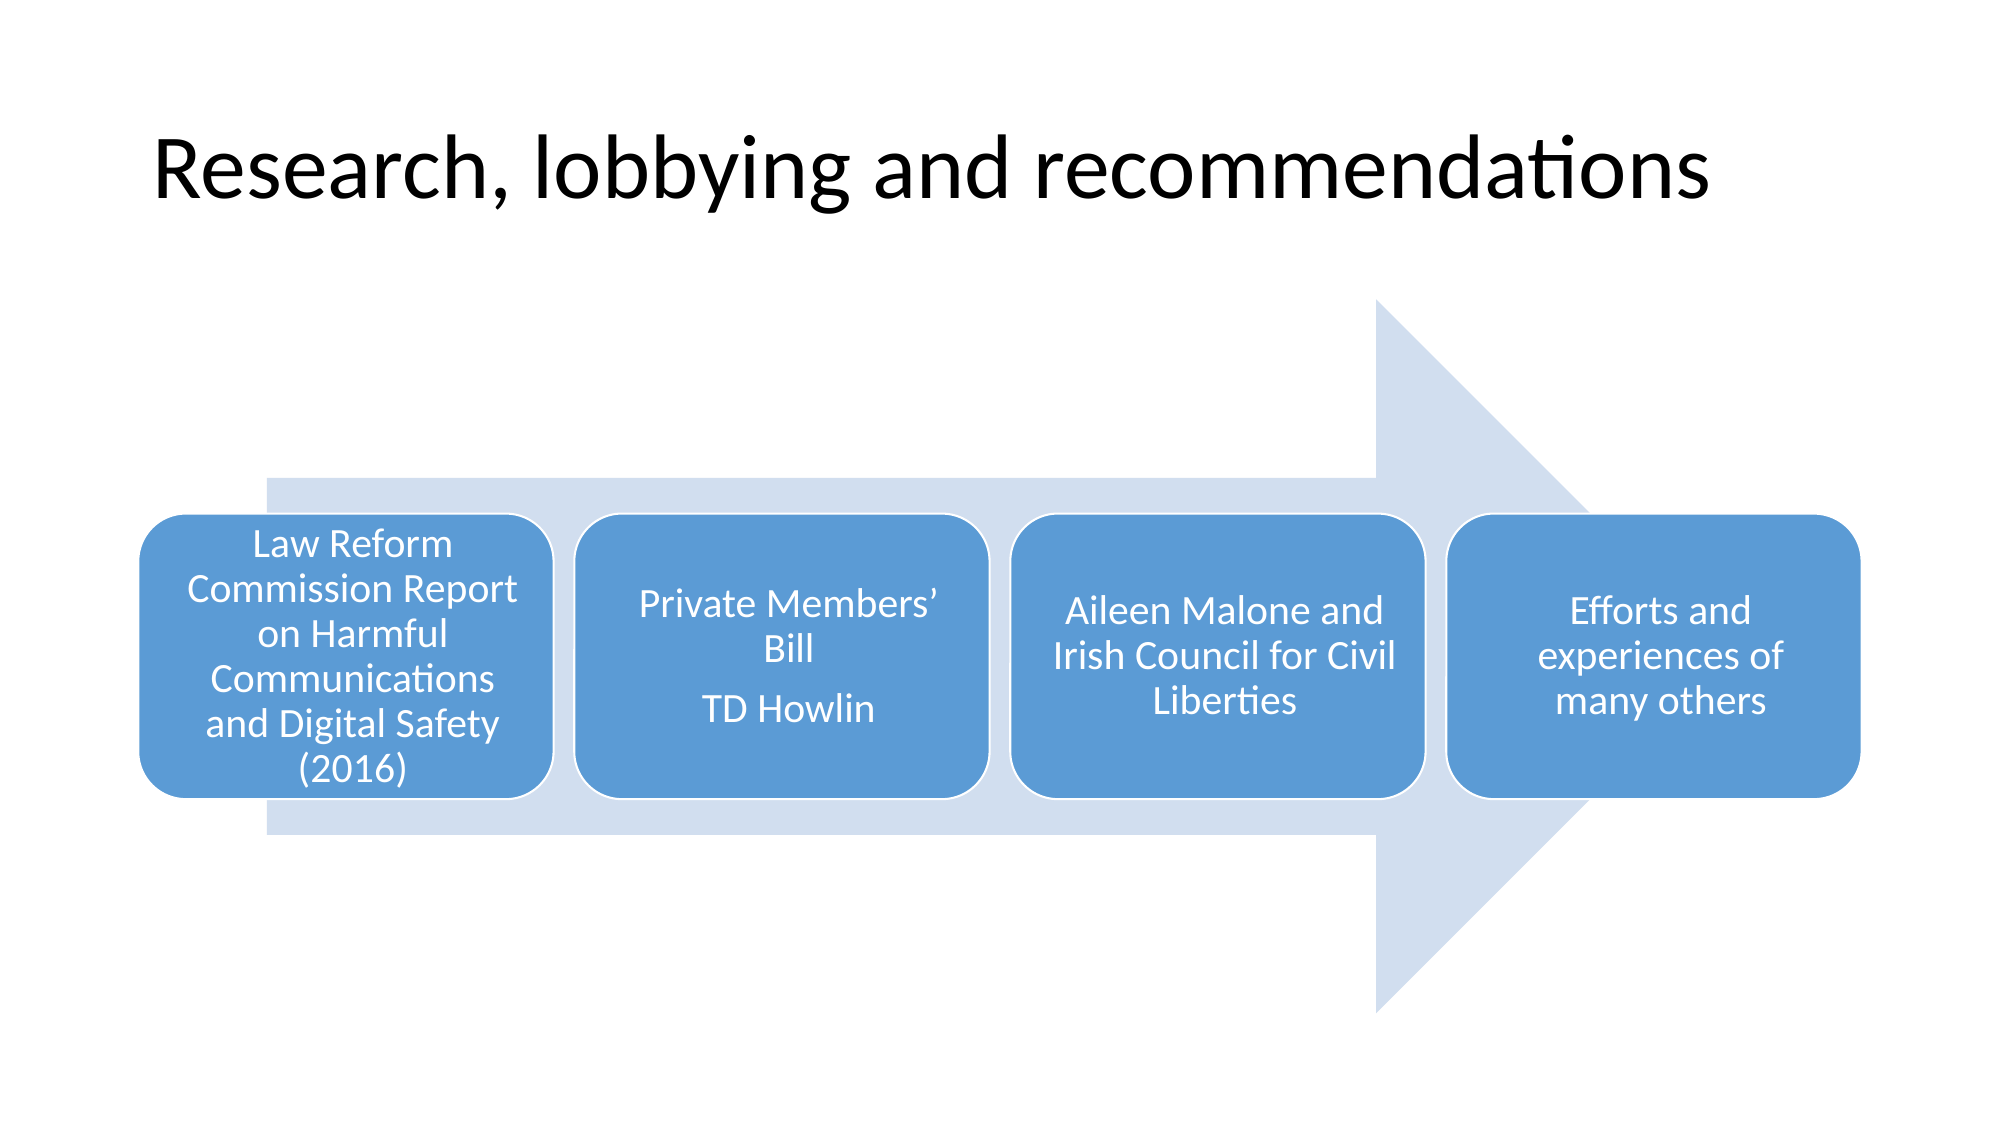

# Research, lobbying and recommendations
Law Reform Commission Report on Harmful Communications and Digital Safety (2016)
Private Members’ Bill
TD Howlin
Aileen Malone and Irish Council for Civil Liberties
Efforts and experiences of many others